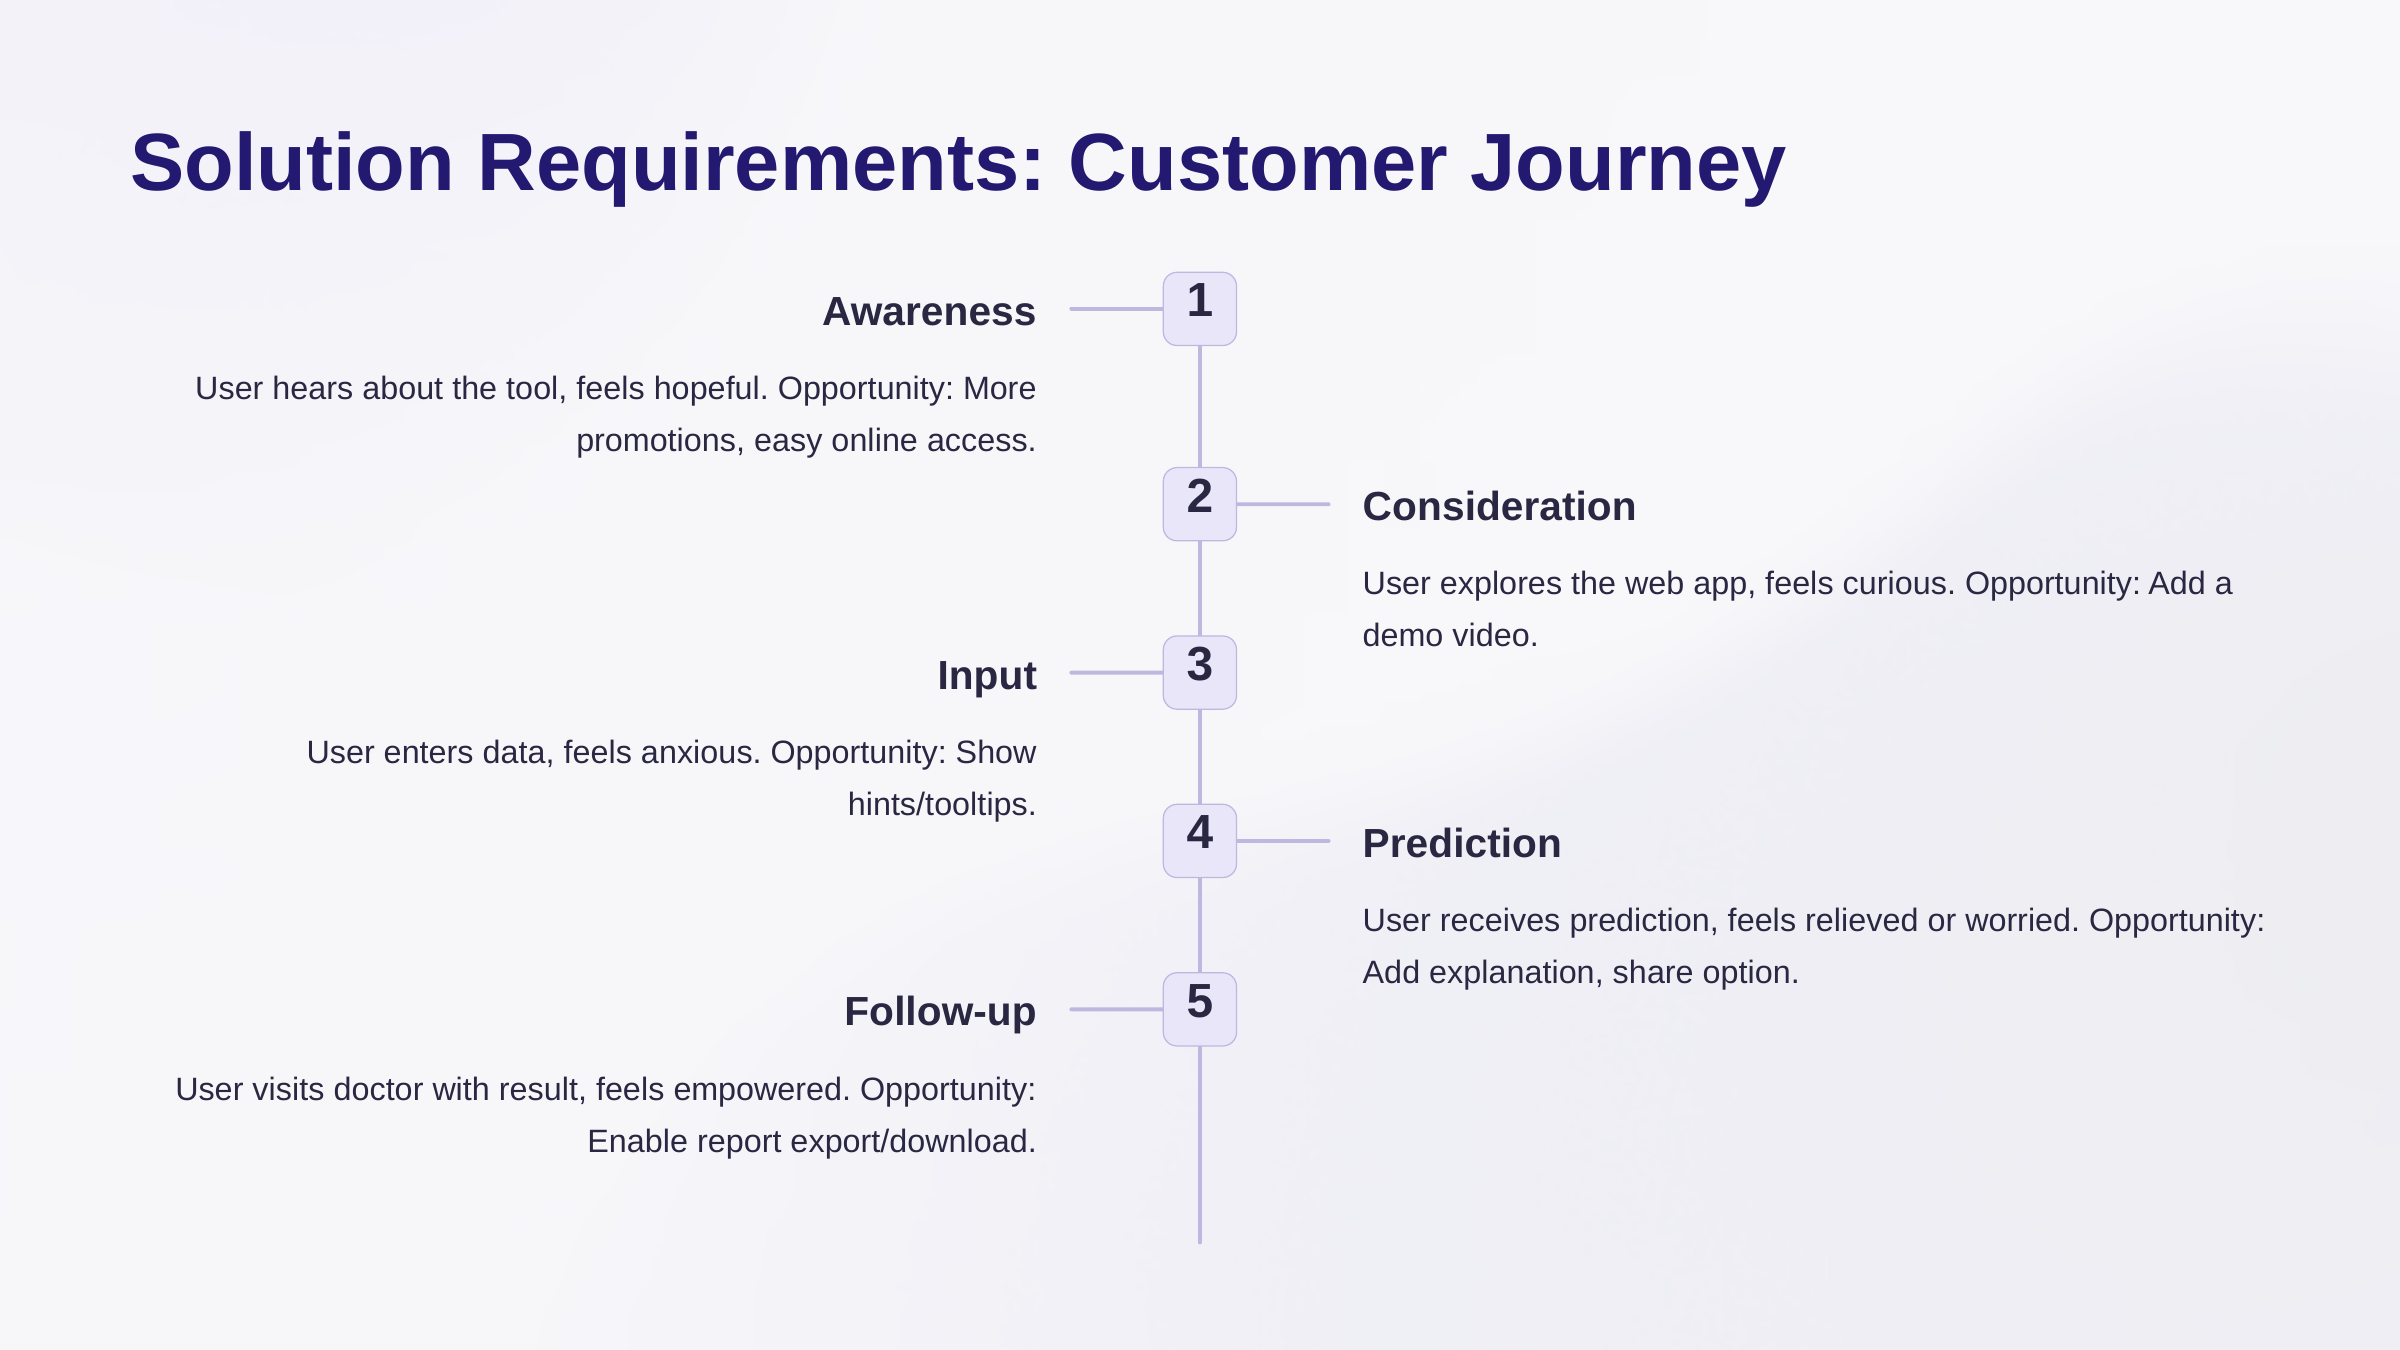

Solution Requirements: Customer Journey

1
Awareness

User hears about the tool, feels hopeful. Opportunity: More promotions, easy online access.

2
Consideration

User explores the web app, feels curious. Opportunity: Add a demo video.

3
Input

User enters data, feels anxious. Opportunity: Show hints/tooltips.

4
Prediction

User receives prediction, feels relieved or worried. Opportunity: Add explanation, share option.

5
Follow-up

User visits doctor with result, feels empowered. Opportunity: Enable report export/download.